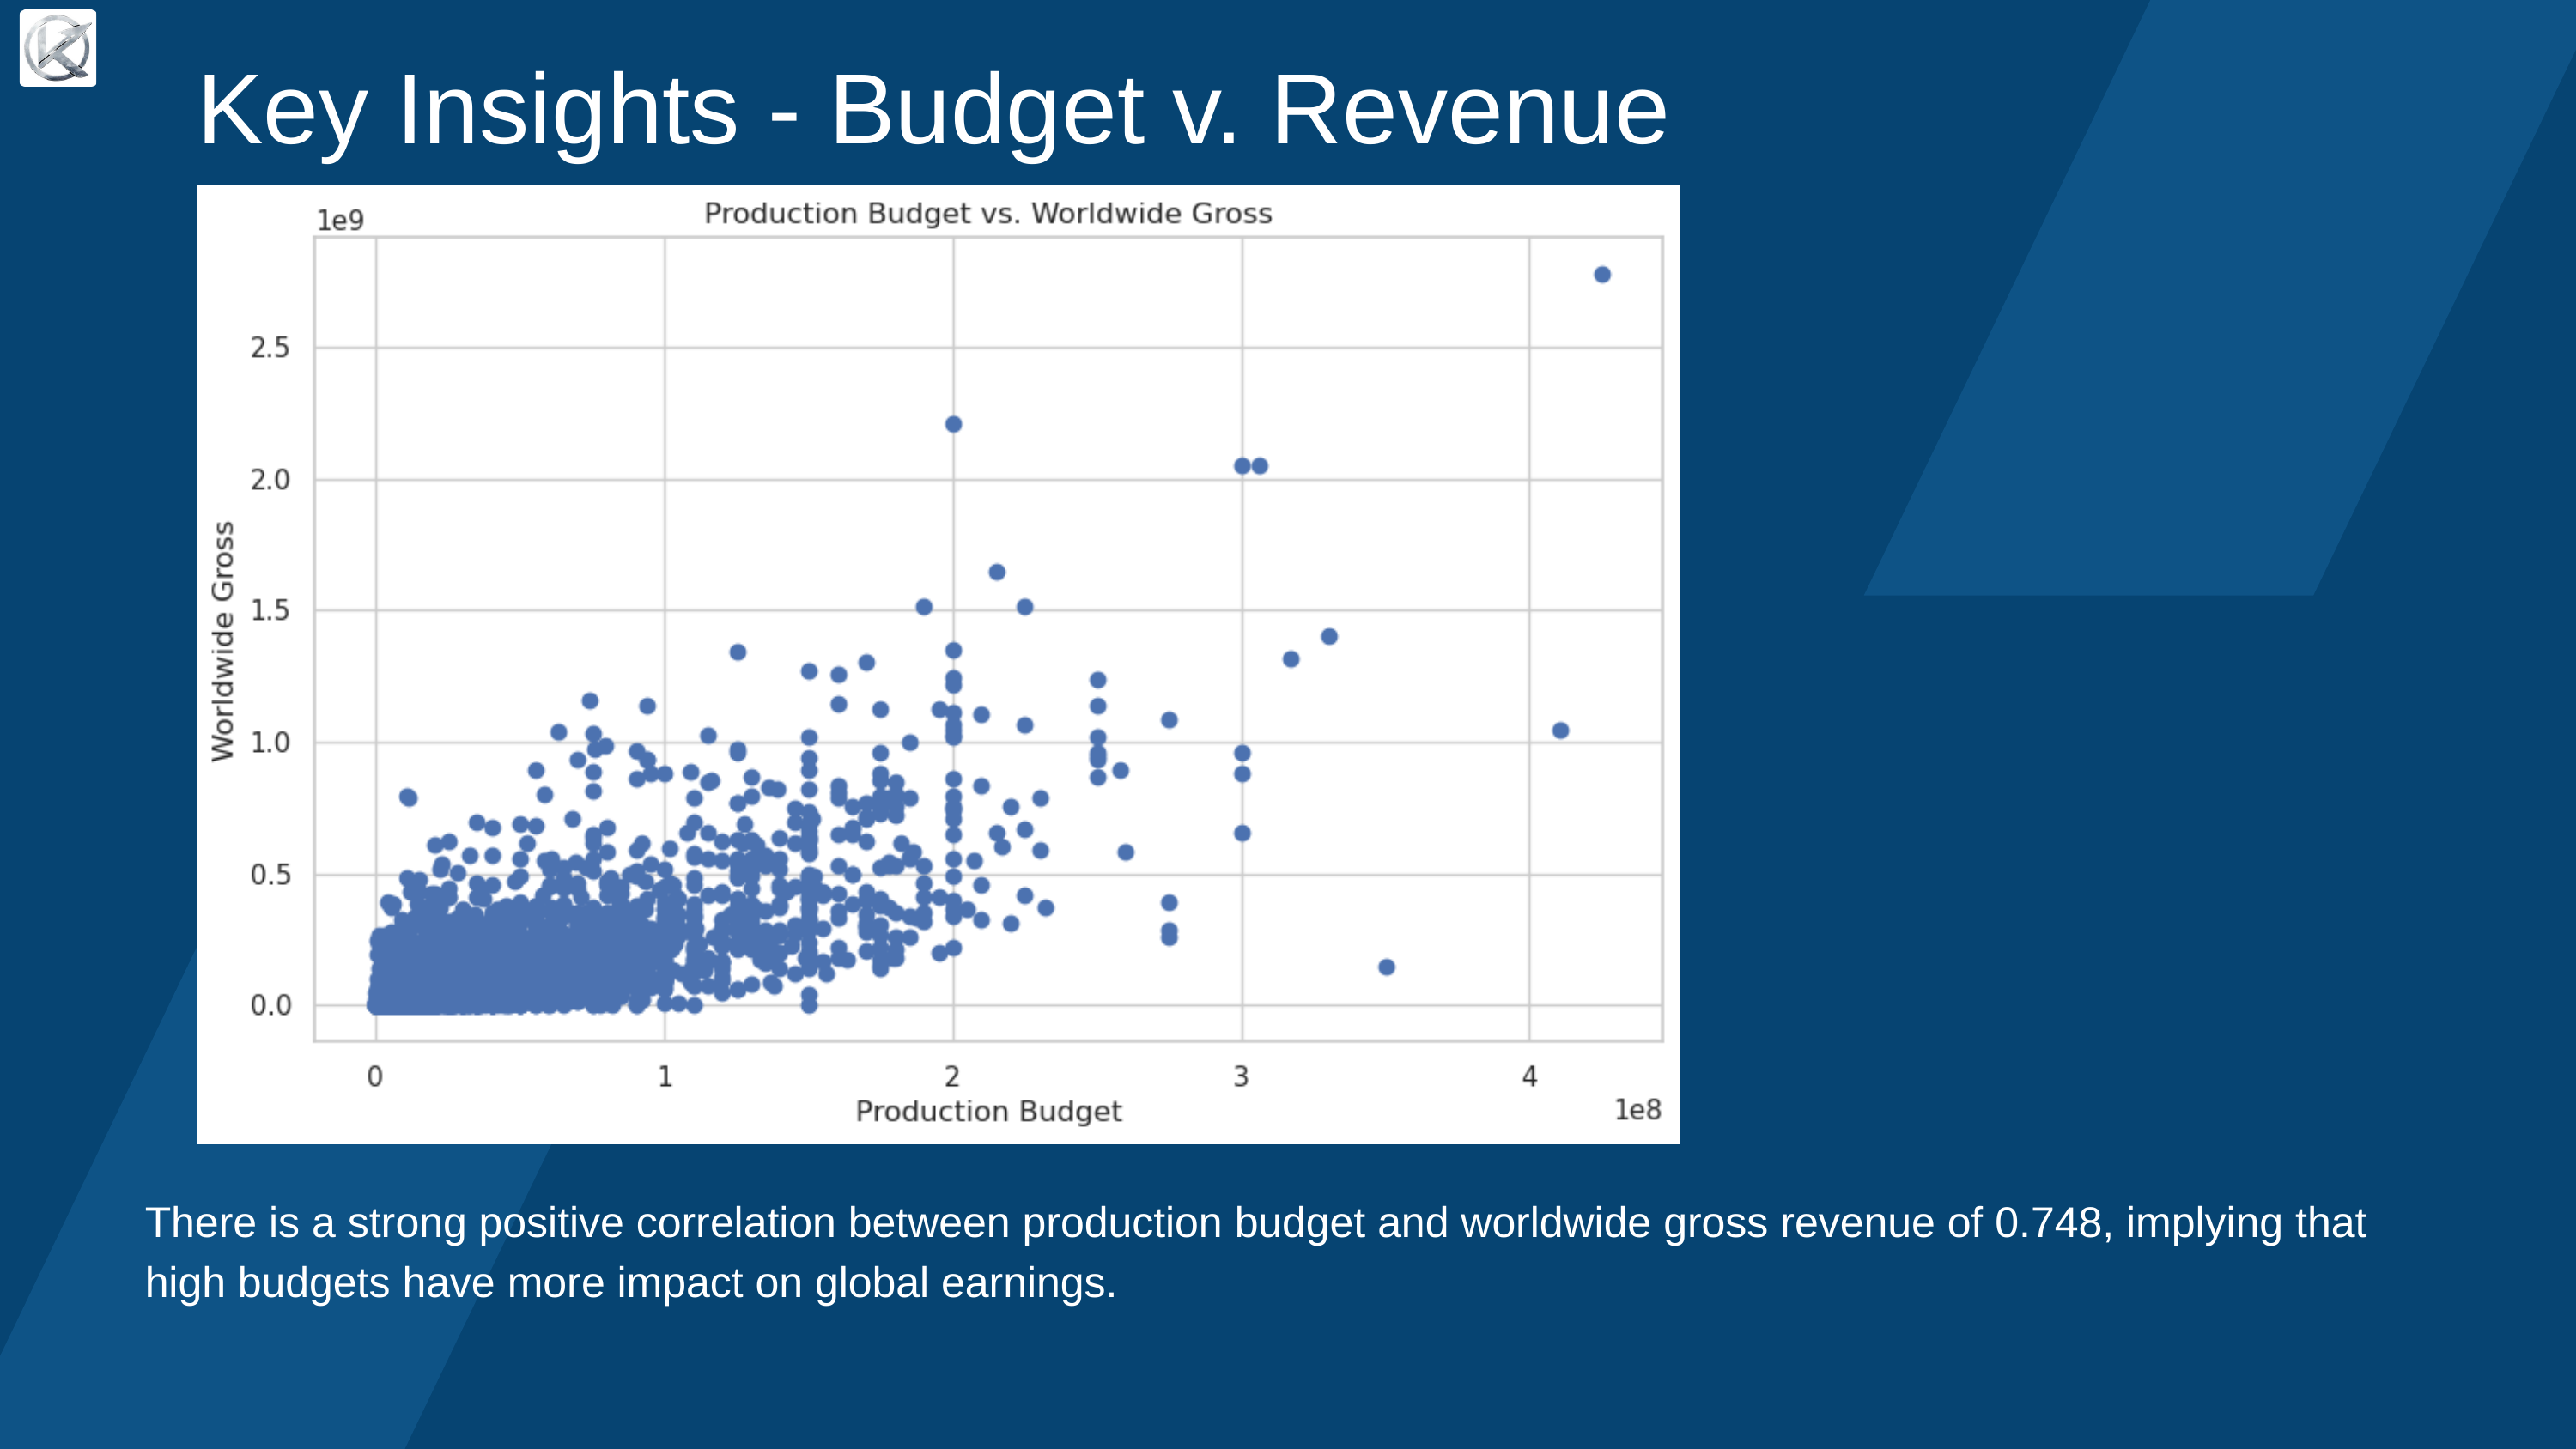

Key Insights - Budget v. Revenue

There is a strong positive correlation between production budget and worldwide gross revenue of 0.748, implying that high budgets have more impact on global earnings.